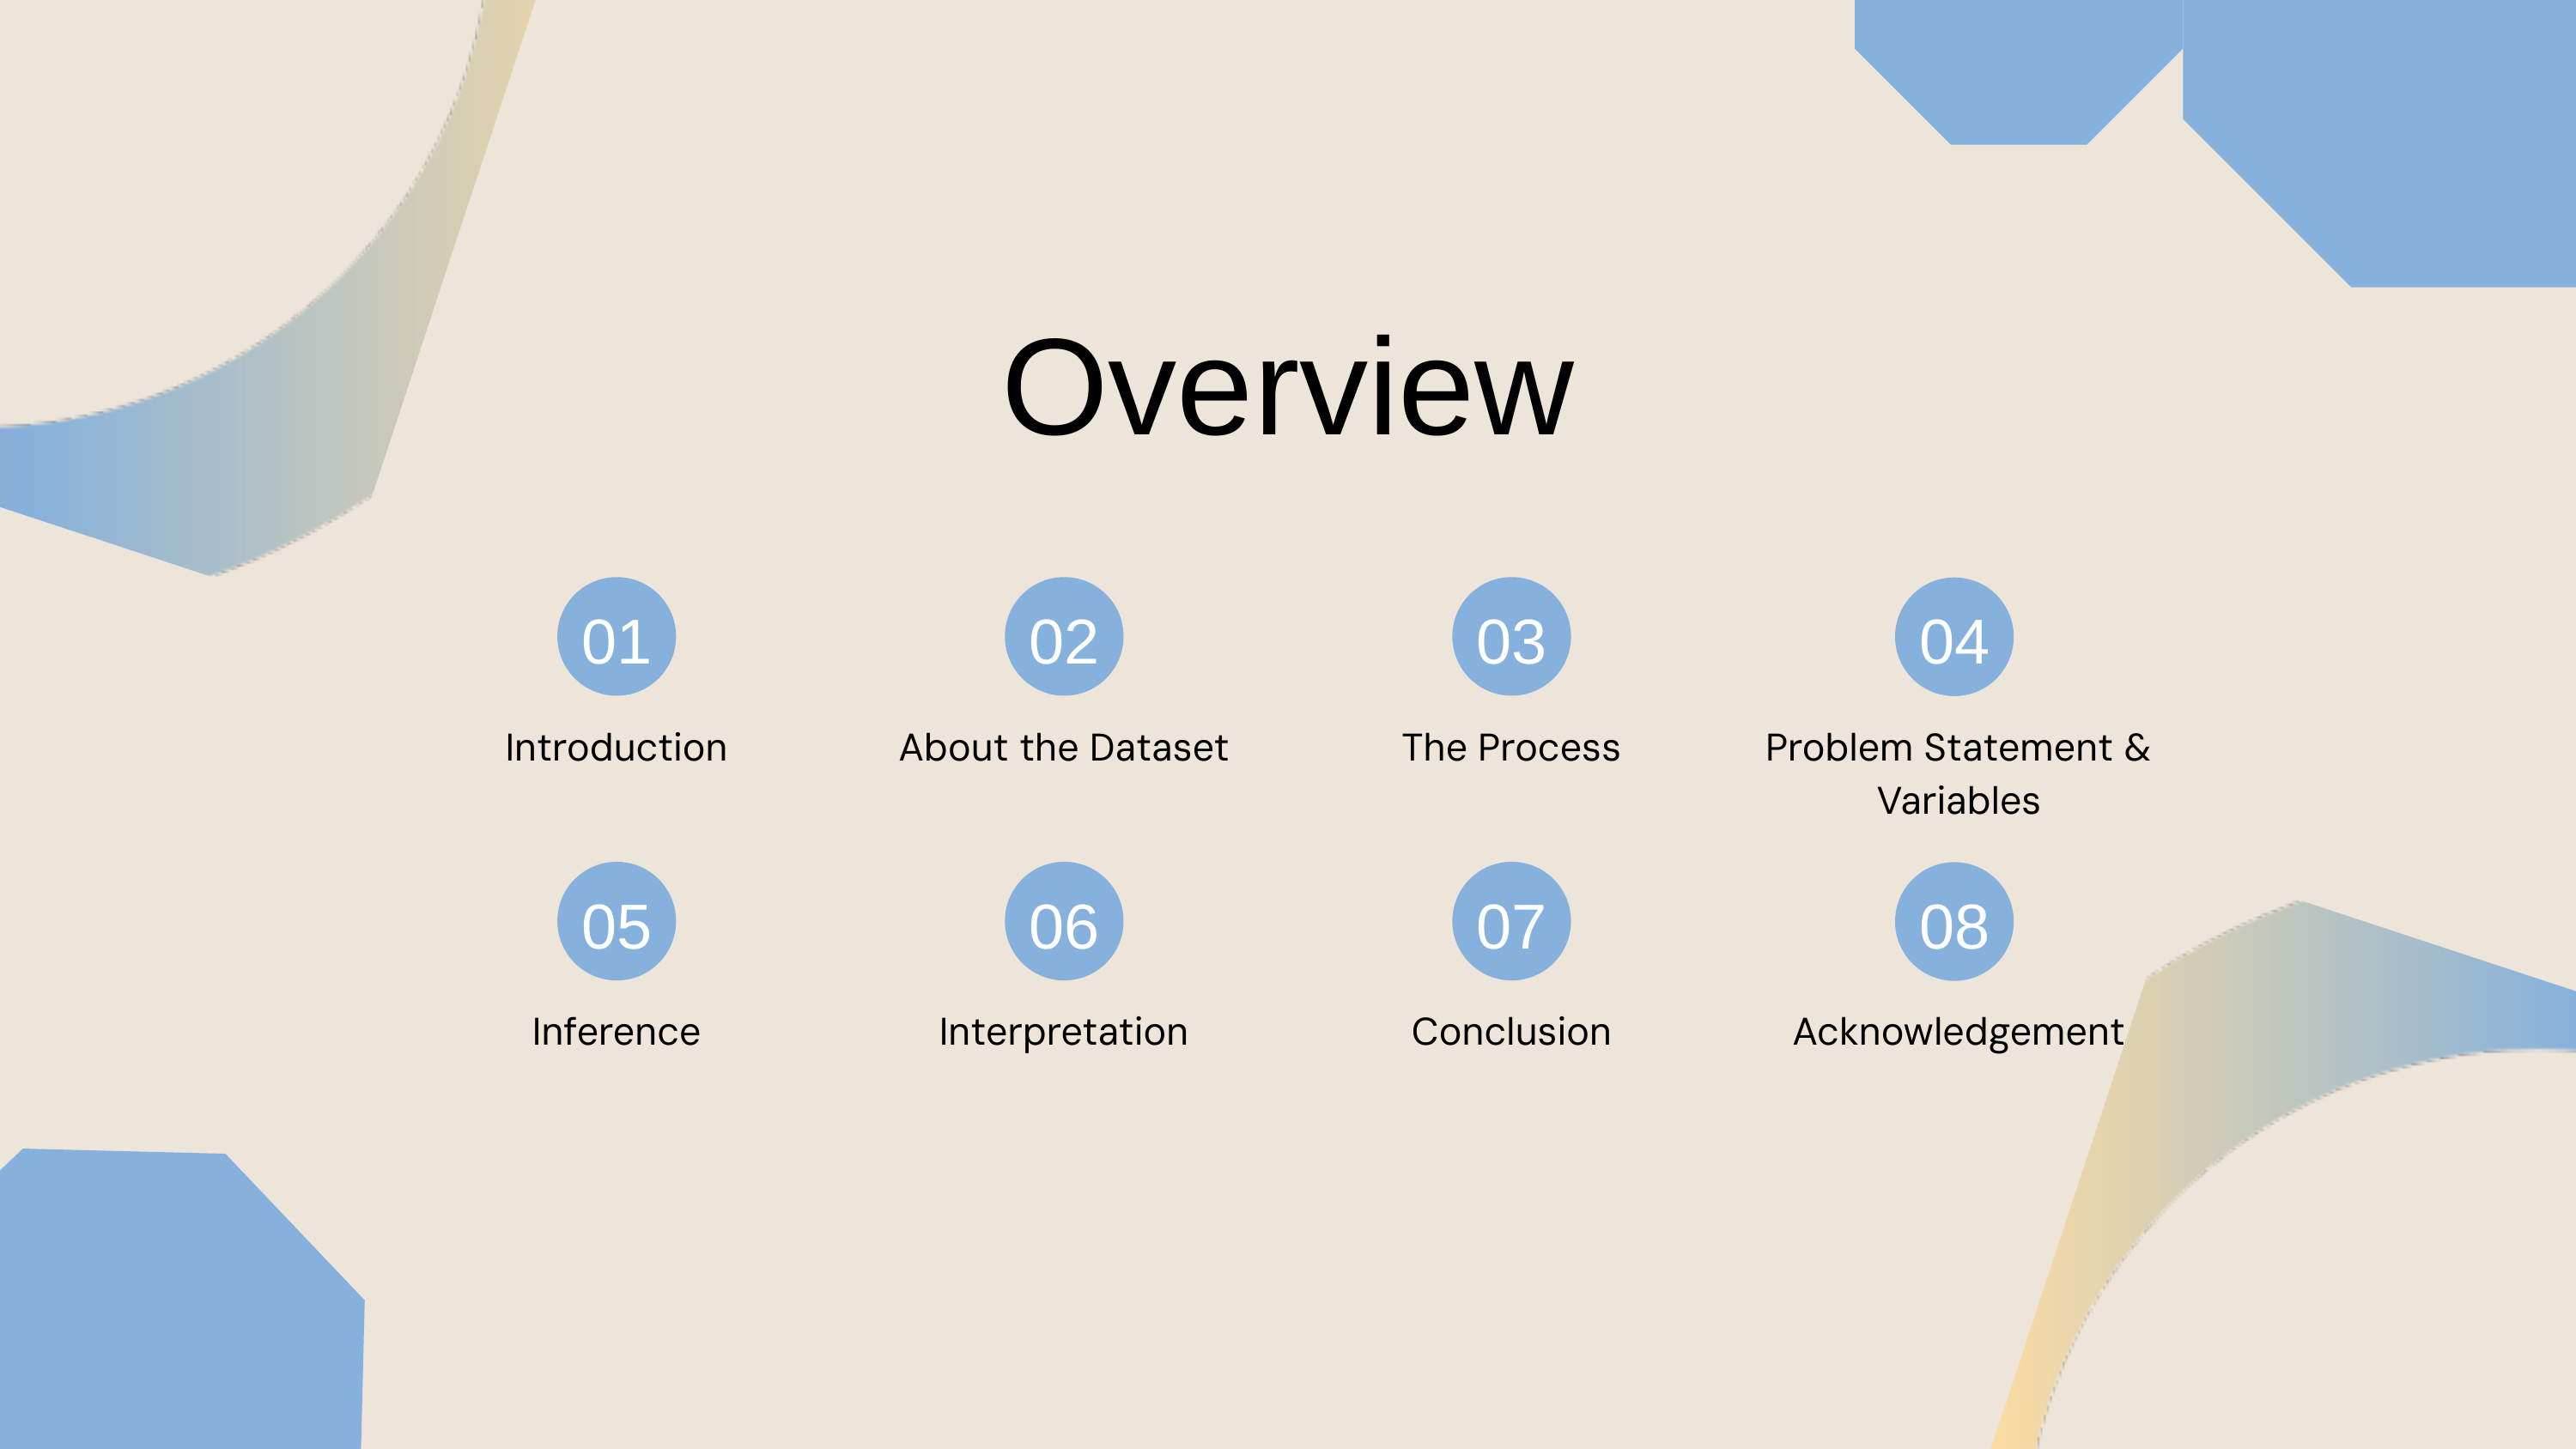

Overview

01

02

03

04
Introduction
About the Dataset
The Process
Problem Statement &
Variables

05

06

07

08
Inference
Interpretation
Conclusion
Acknowledgement